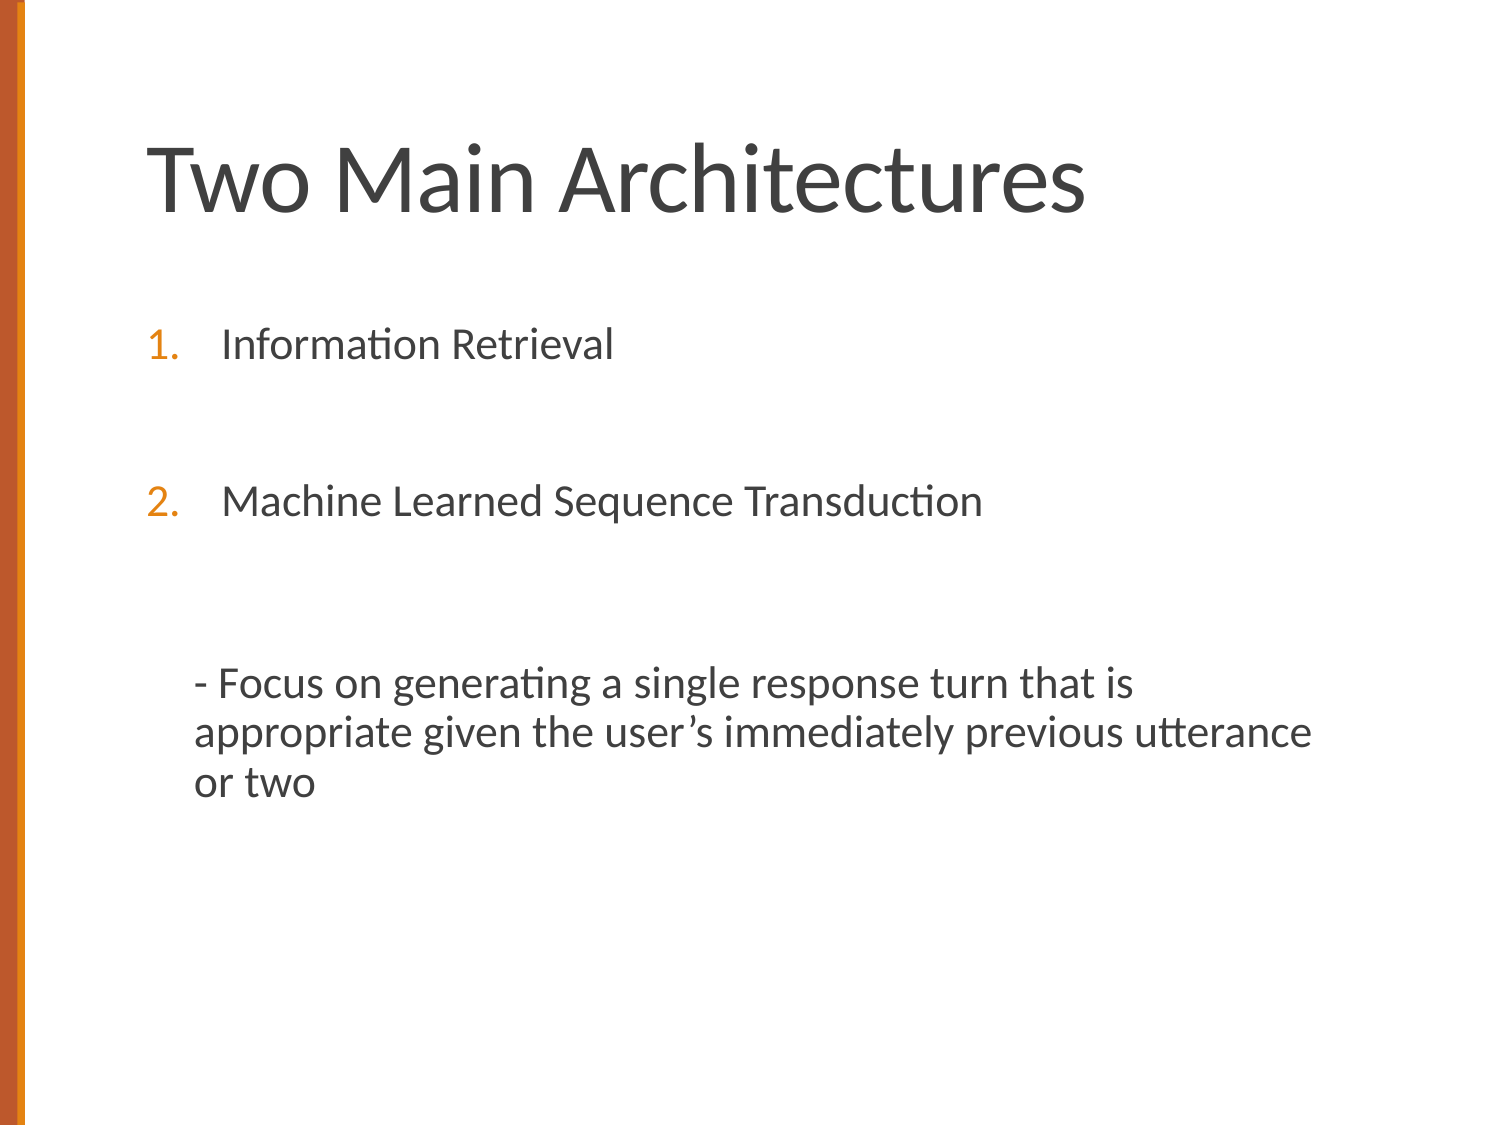

# Two Main Architectures
Information Retrieval

Machine Learned Sequence Transduction

- Focus on generating a single response turn that is appropriate given the user’s immediately previous utterance or two